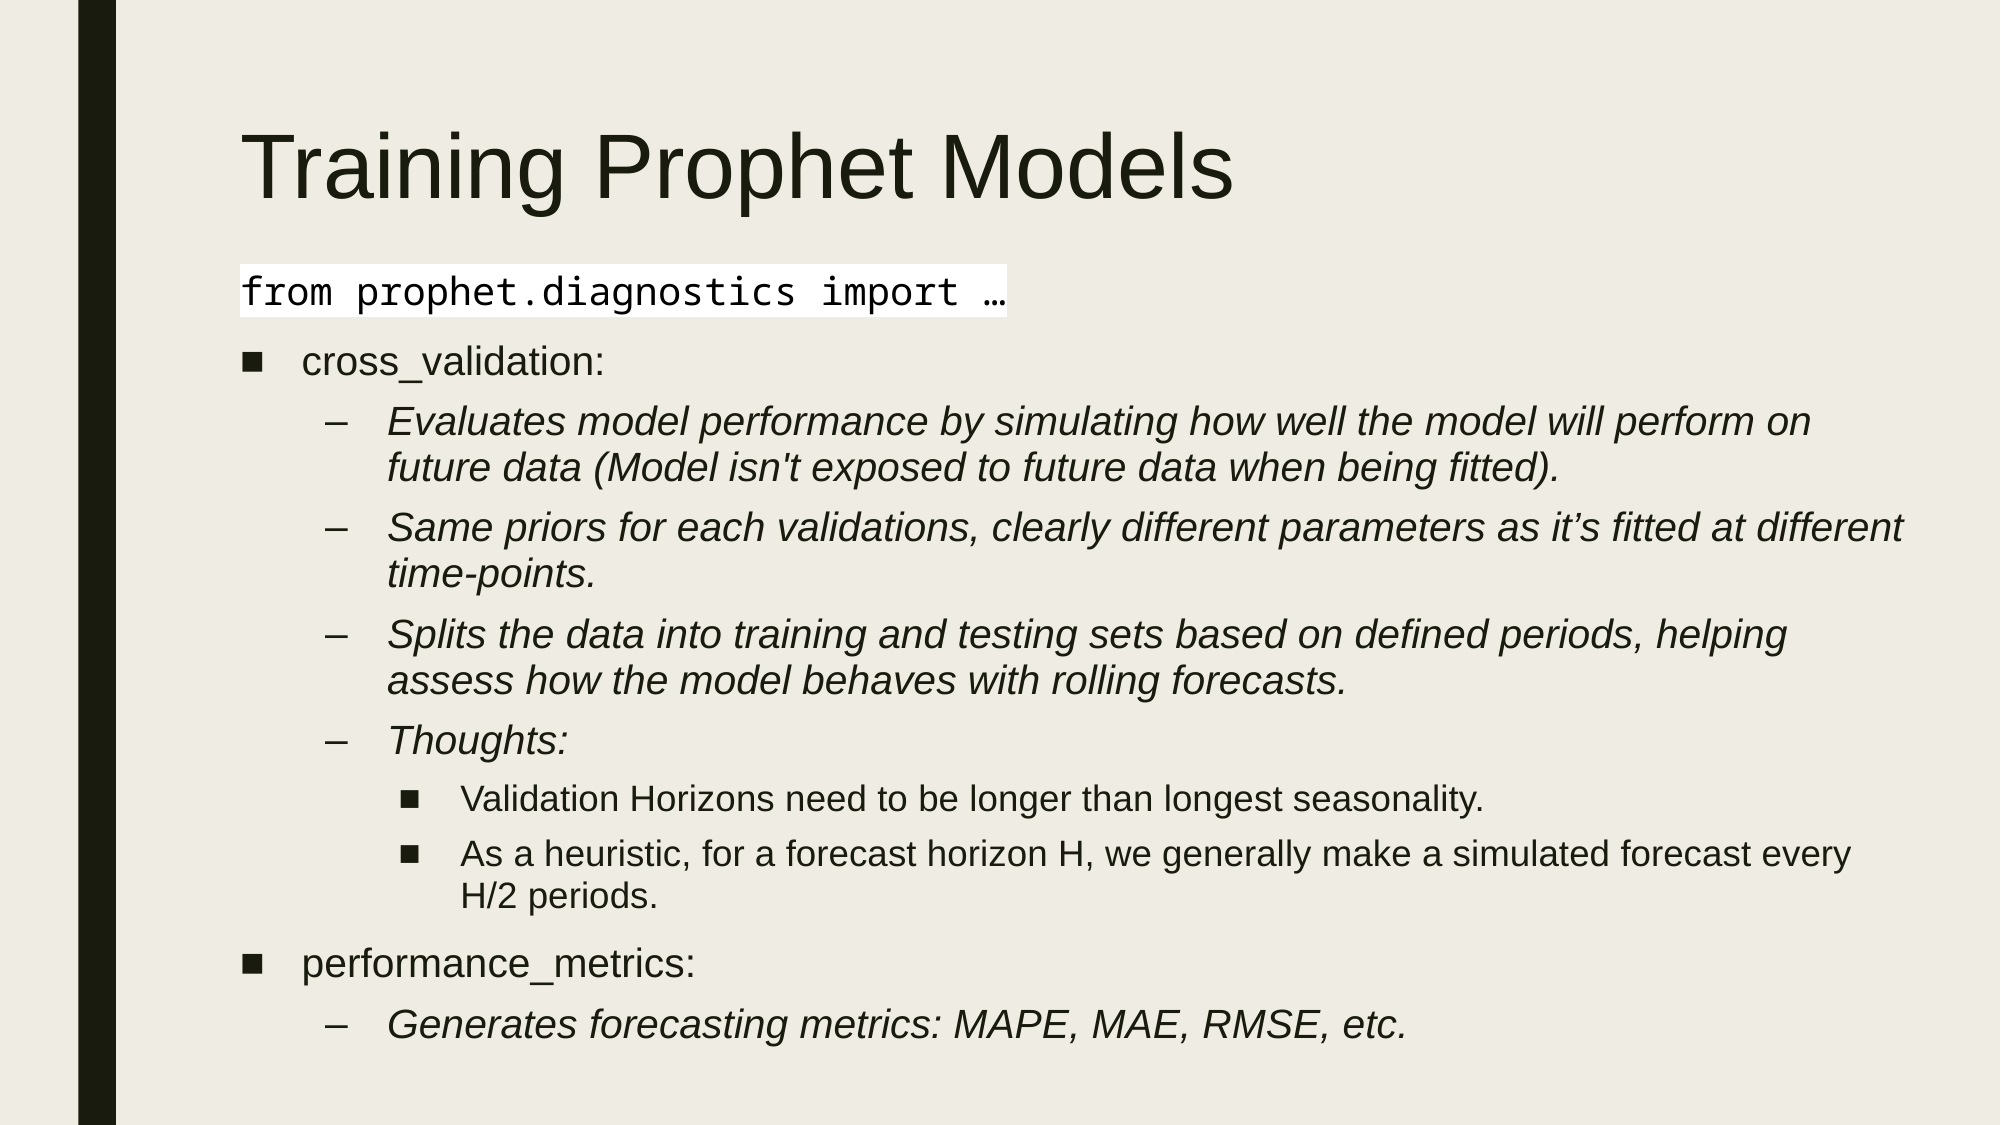

# Training Prophet Models
from prophet.diagnostics import …
cross_validation:
Evaluates model performance by simulating how well the model will perform on future data (Model isn't exposed to future data when being fitted).
Same priors for each validations, clearly different parameters as it’s fitted at different time-points.
Splits the data into training and testing sets based on defined periods, helping assess how the model behaves with rolling forecasts.
Thoughts:
Validation Horizons need to be longer than longest seasonality.
As a heuristic, for a forecast horizon H, we generally make a simulated forecast every H/2 periods.
performance_metrics:
Generates forecasting metrics: MAPE, MAE, RMSE, etc.